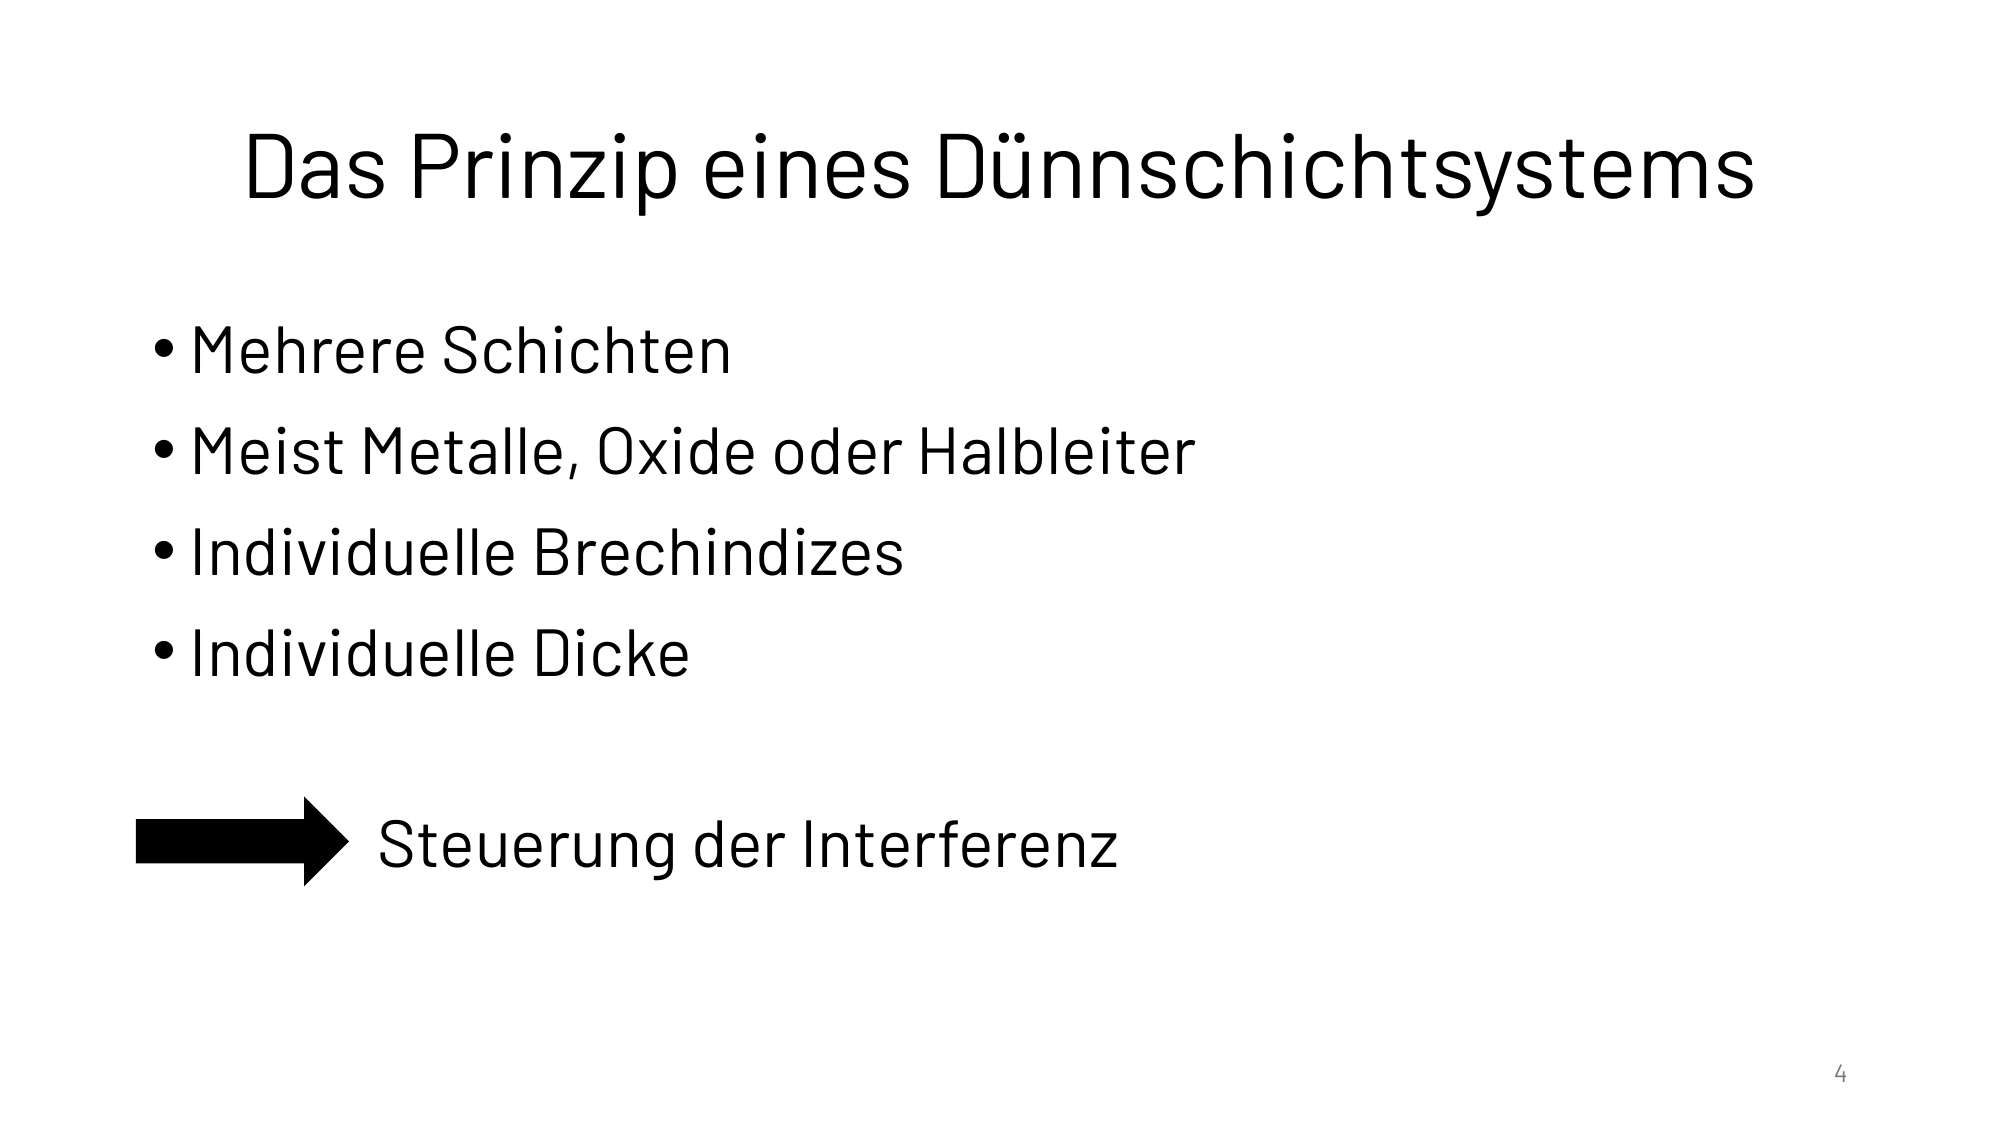

# Das Prinzip eines Dünnschichtsystems
Mehrere Schichten
Meist Metalle, Oxide oder Halbleiter
Individuelle Brechindizes
Individuelle Dicke

Steuerung der Interferenz

4